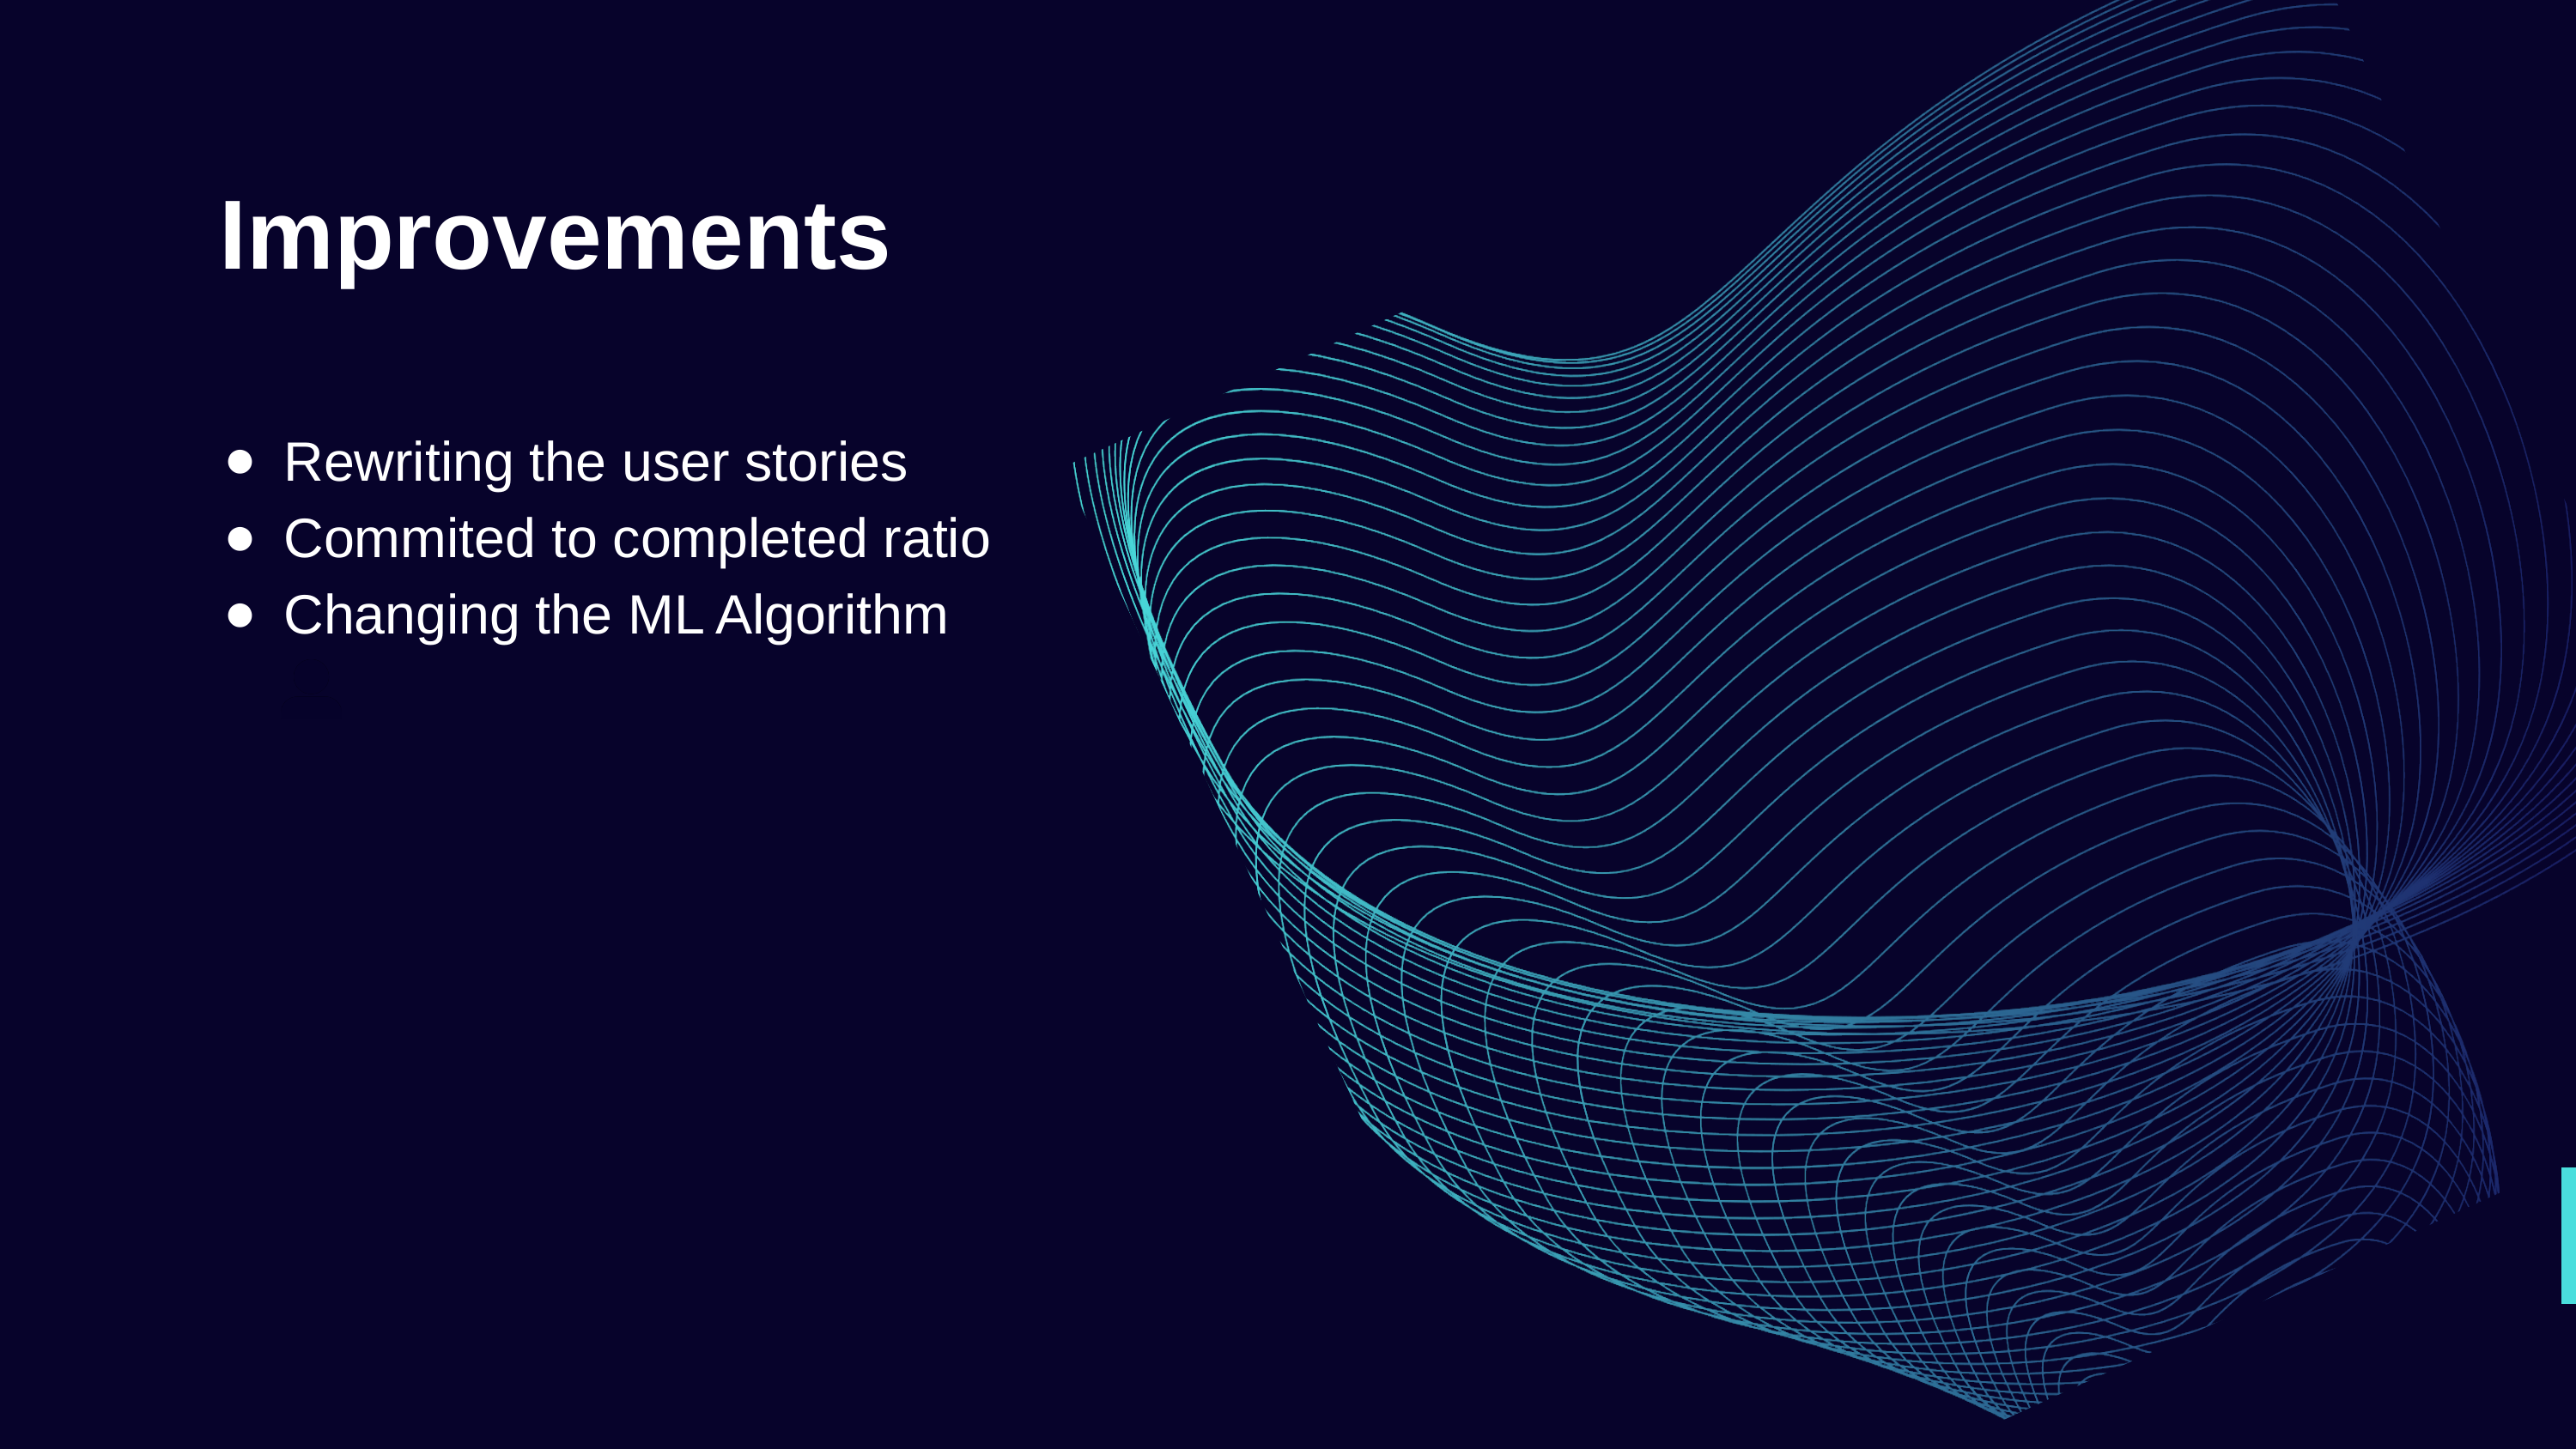

Improvements

Rewriting the user stories
Commited to completed ratio
Changing the ML Algorithm

120+